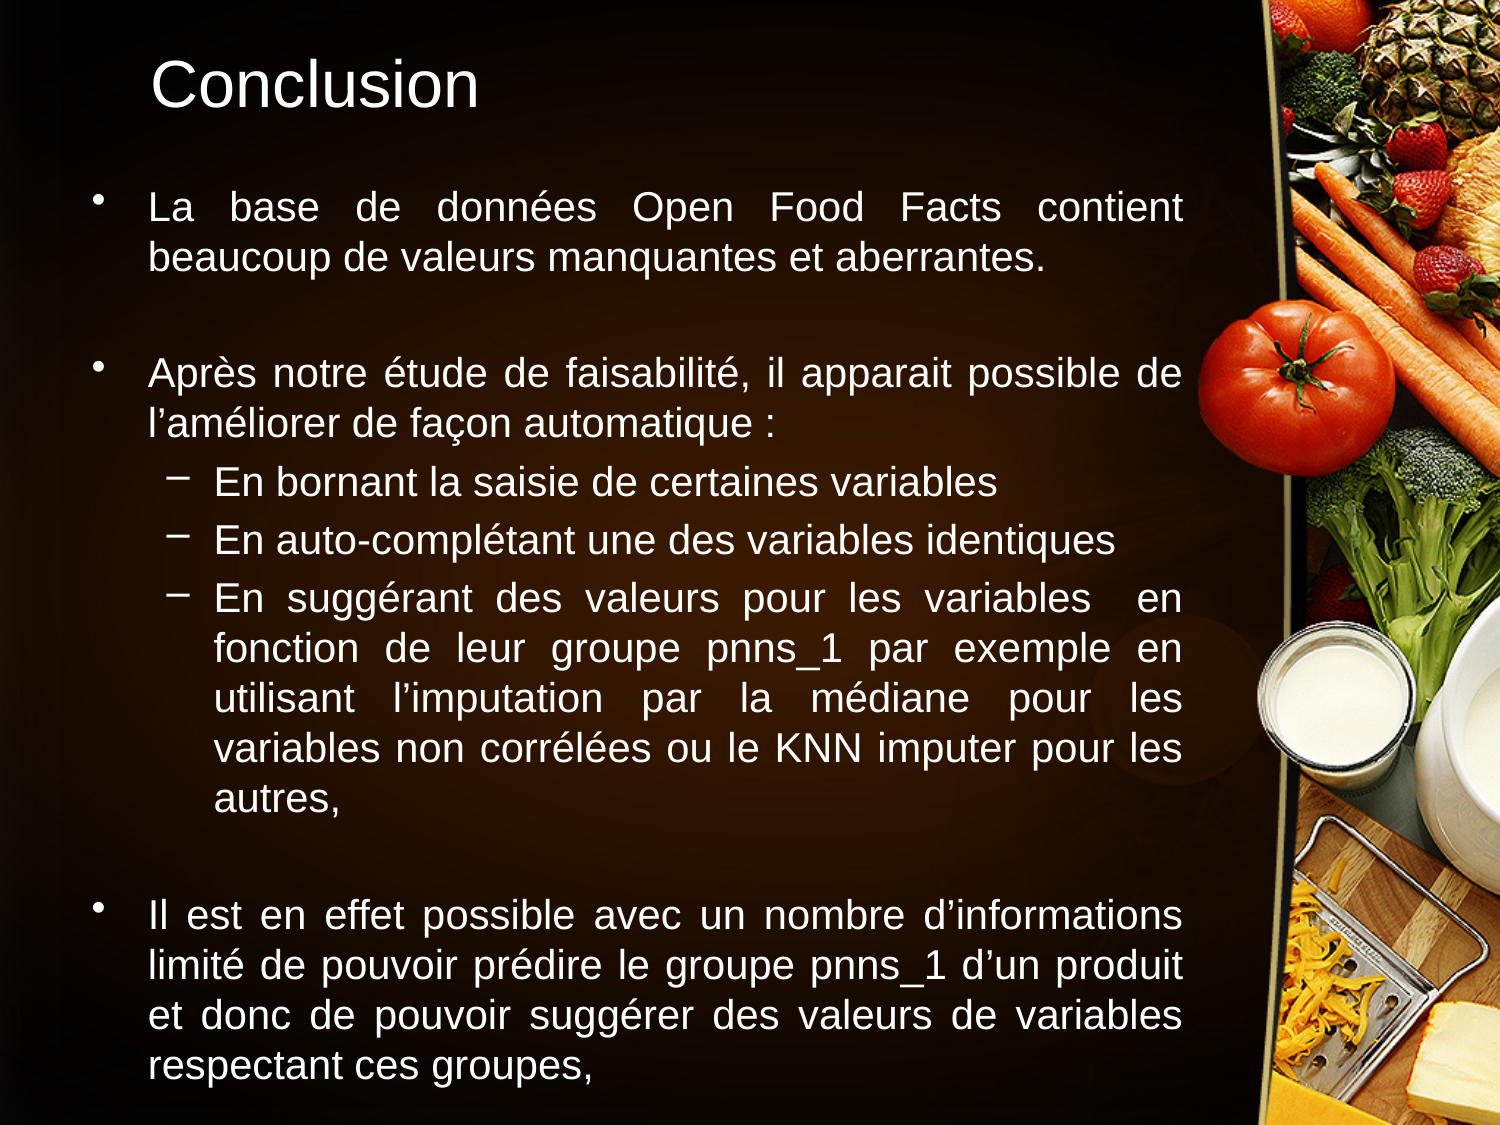

# Conclusion

La base de données Open Food Facts contient beaucoup de valeurs manquantes et aberrantes.

Après notre étude de faisabilité, il apparait possible de l’améliorer de façon automatique :
En bornant la saisie de certaines variables
En auto-complétant une des variables identiques
En suggérant des valeurs pour les variables  en fonction de leur groupe pnns_1 par exemple en utilisant l’imputation par la médiane pour les variables non corrélées ou le KNN imputer pour les autres,

Il est en effet possible avec un nombre d’informations limité de pouvoir prédire le groupe pnns_1 d’un produit et donc de pouvoir suggérer des valeurs de variables respectant ces groupes,